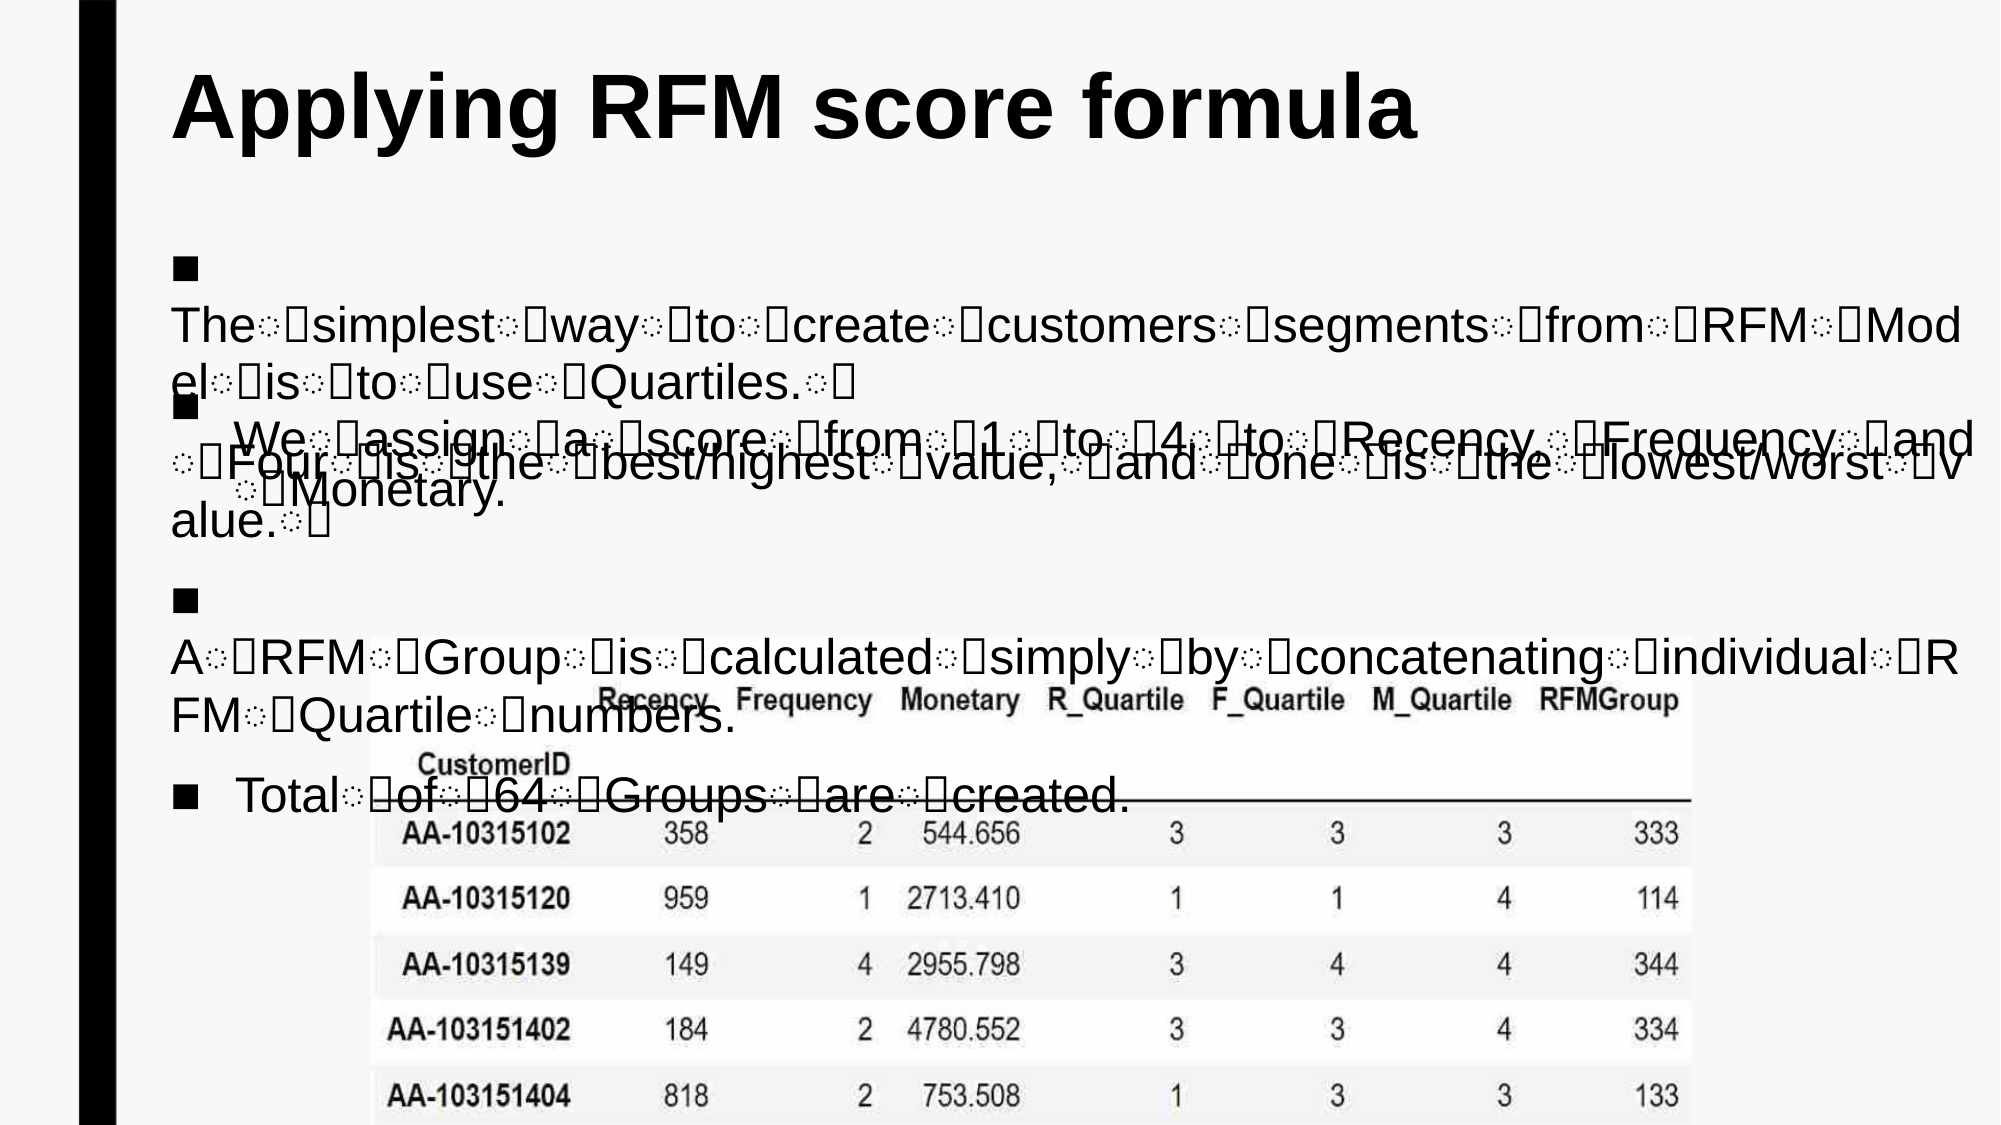

Applying RFM score formula
■ TheꢀsimplestꢀwayꢀtoꢀcreateꢀcustomersꢀsegmentsꢀfromꢀRFMꢀModelꢀisꢀtoꢀuseꢀQuartiles.ꢀ
Weꢀassignꢀaꢀscoreꢀfromꢀ1ꢀtoꢀ4ꢀtoꢀRecency,ꢀFrequencyꢀandꢀMonetary.
■ ꢀFourꢀisꢀtheꢀbest/highestꢀvalue,ꢀandꢀoneꢀisꢀtheꢀlowest/worstꢀvalue.ꢀ
■ AꢀRFMꢀGroupꢀisꢀcalculatedꢀsimplyꢀbyꢀconcatenatingꢀindividualꢀRFMꢀQuartileꢀnumbers.
■ Totalꢀofꢀ64ꢀGroupsꢀareꢀcreated.